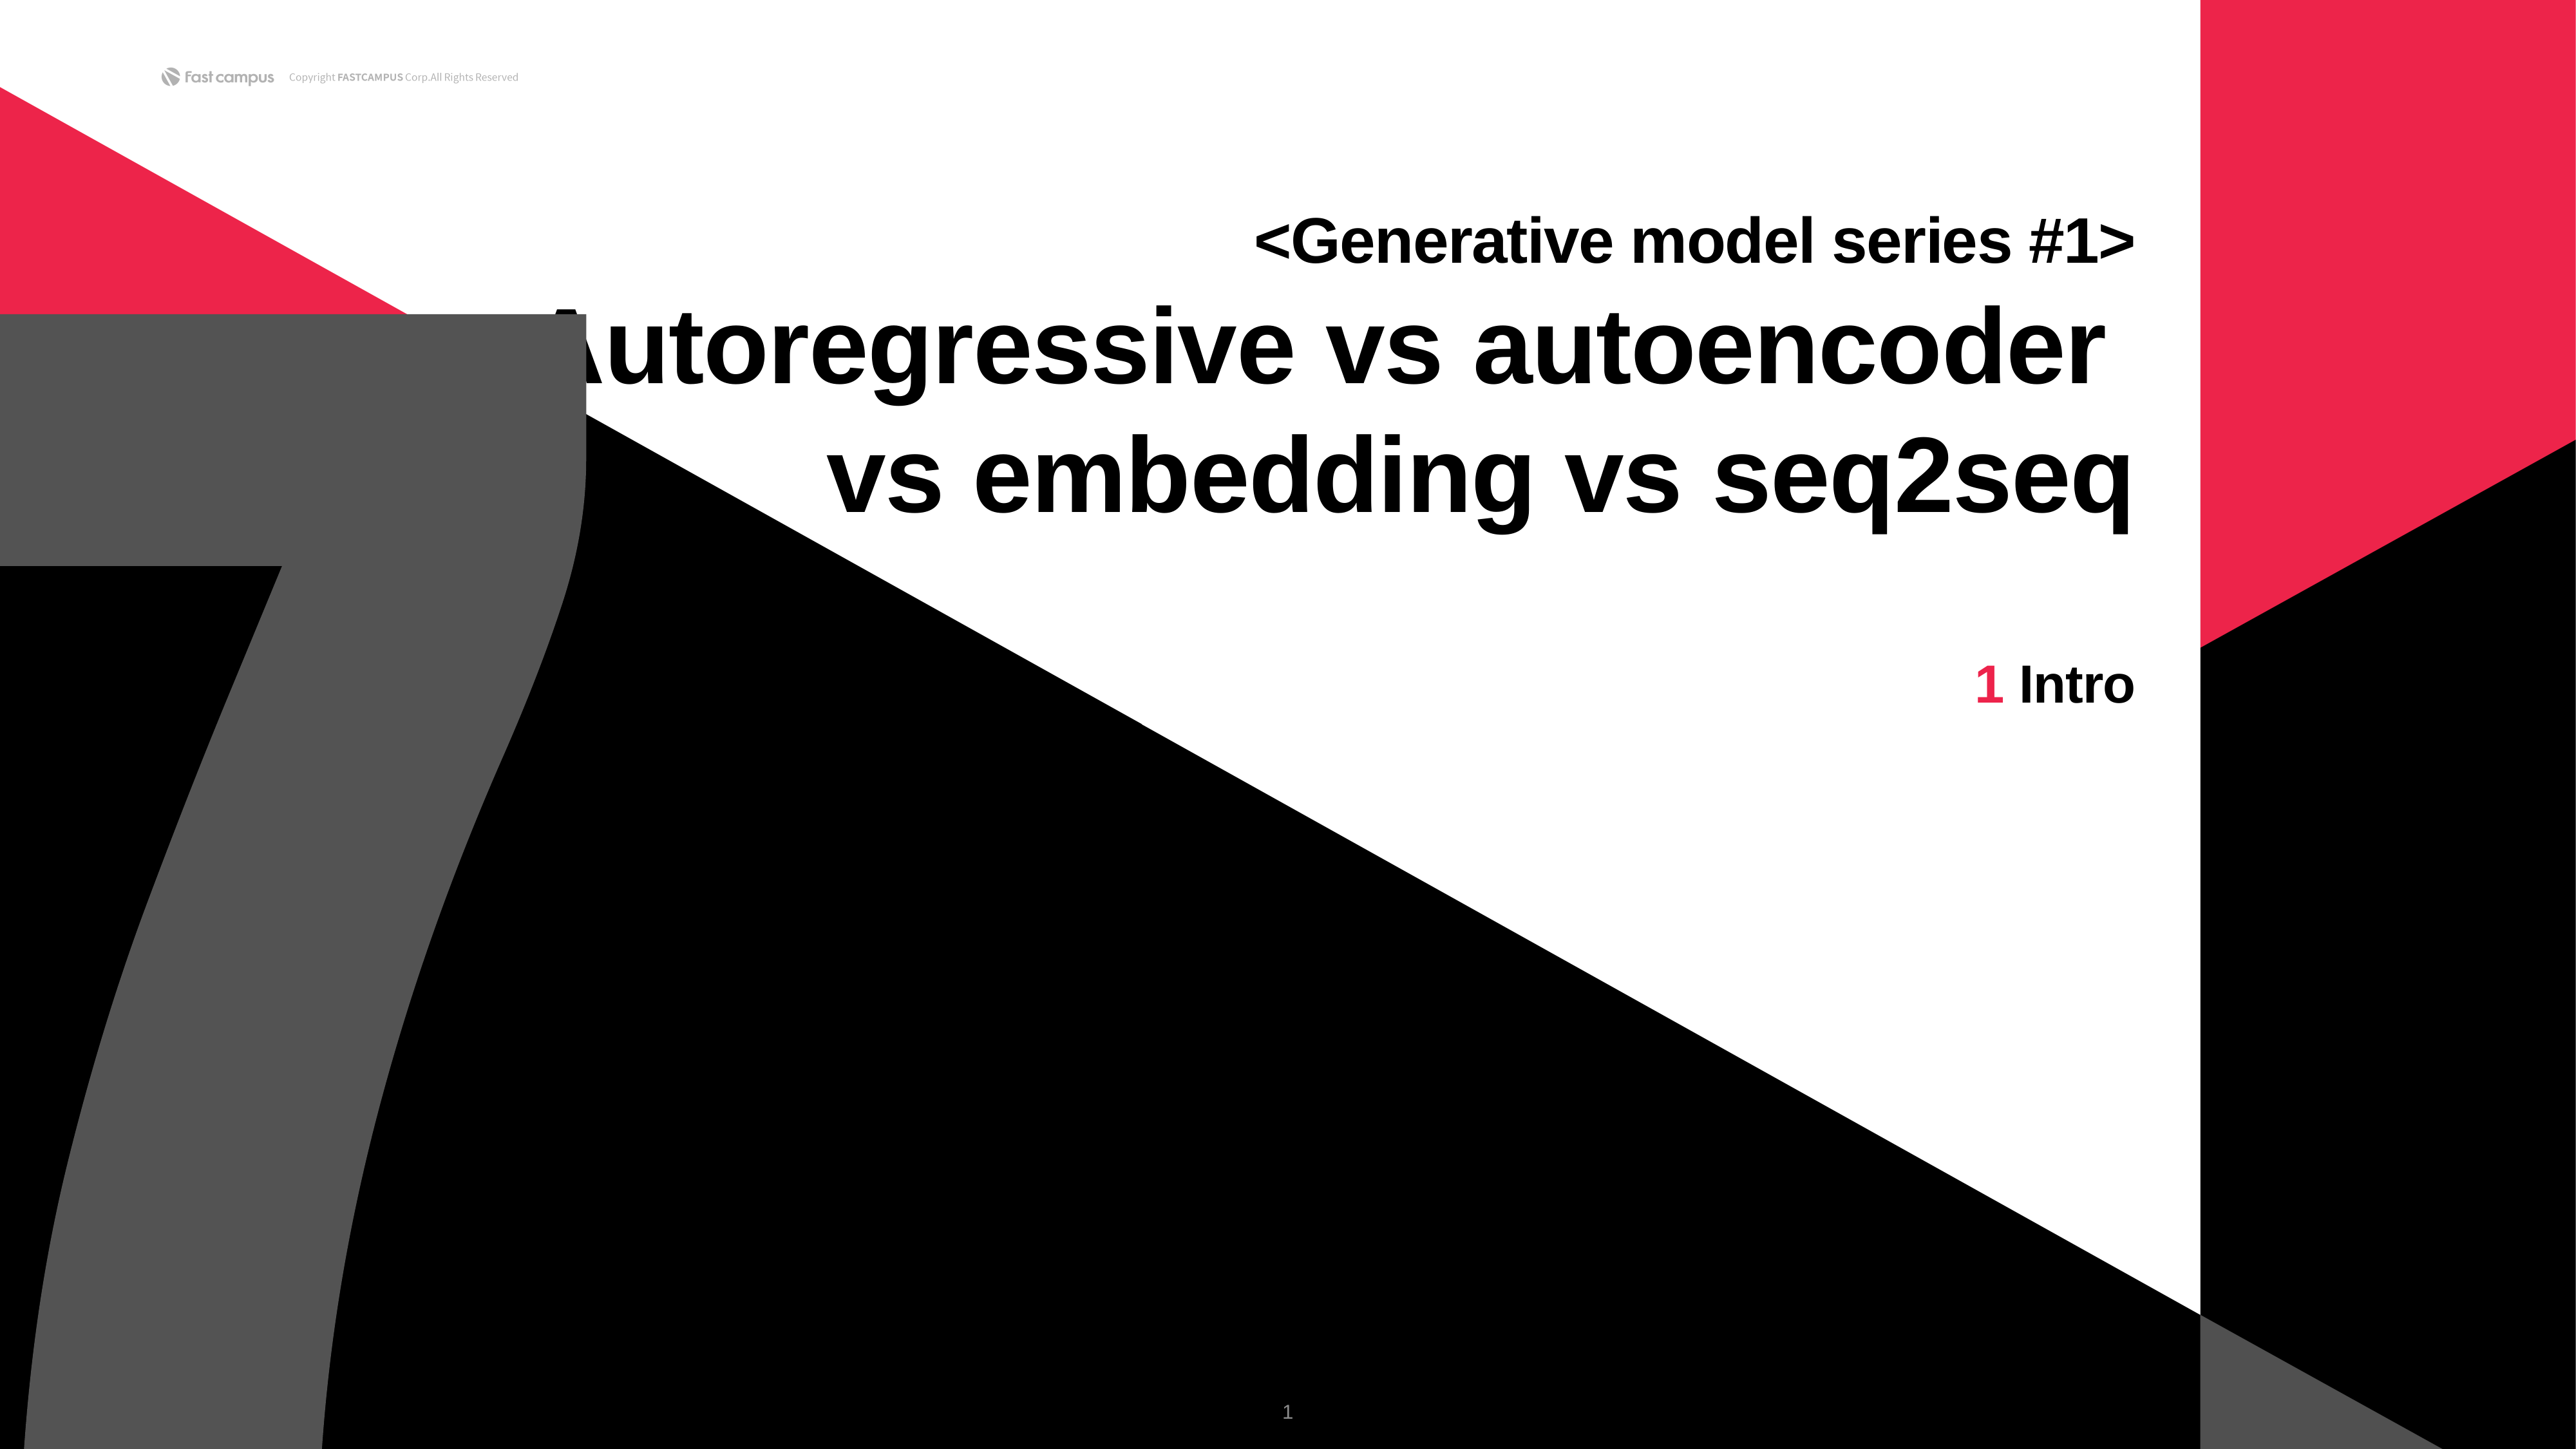

<Generative model series #1>
Autoregressive vs autoencoder
vs embedding vs seq2seq

1 Intro
7

1